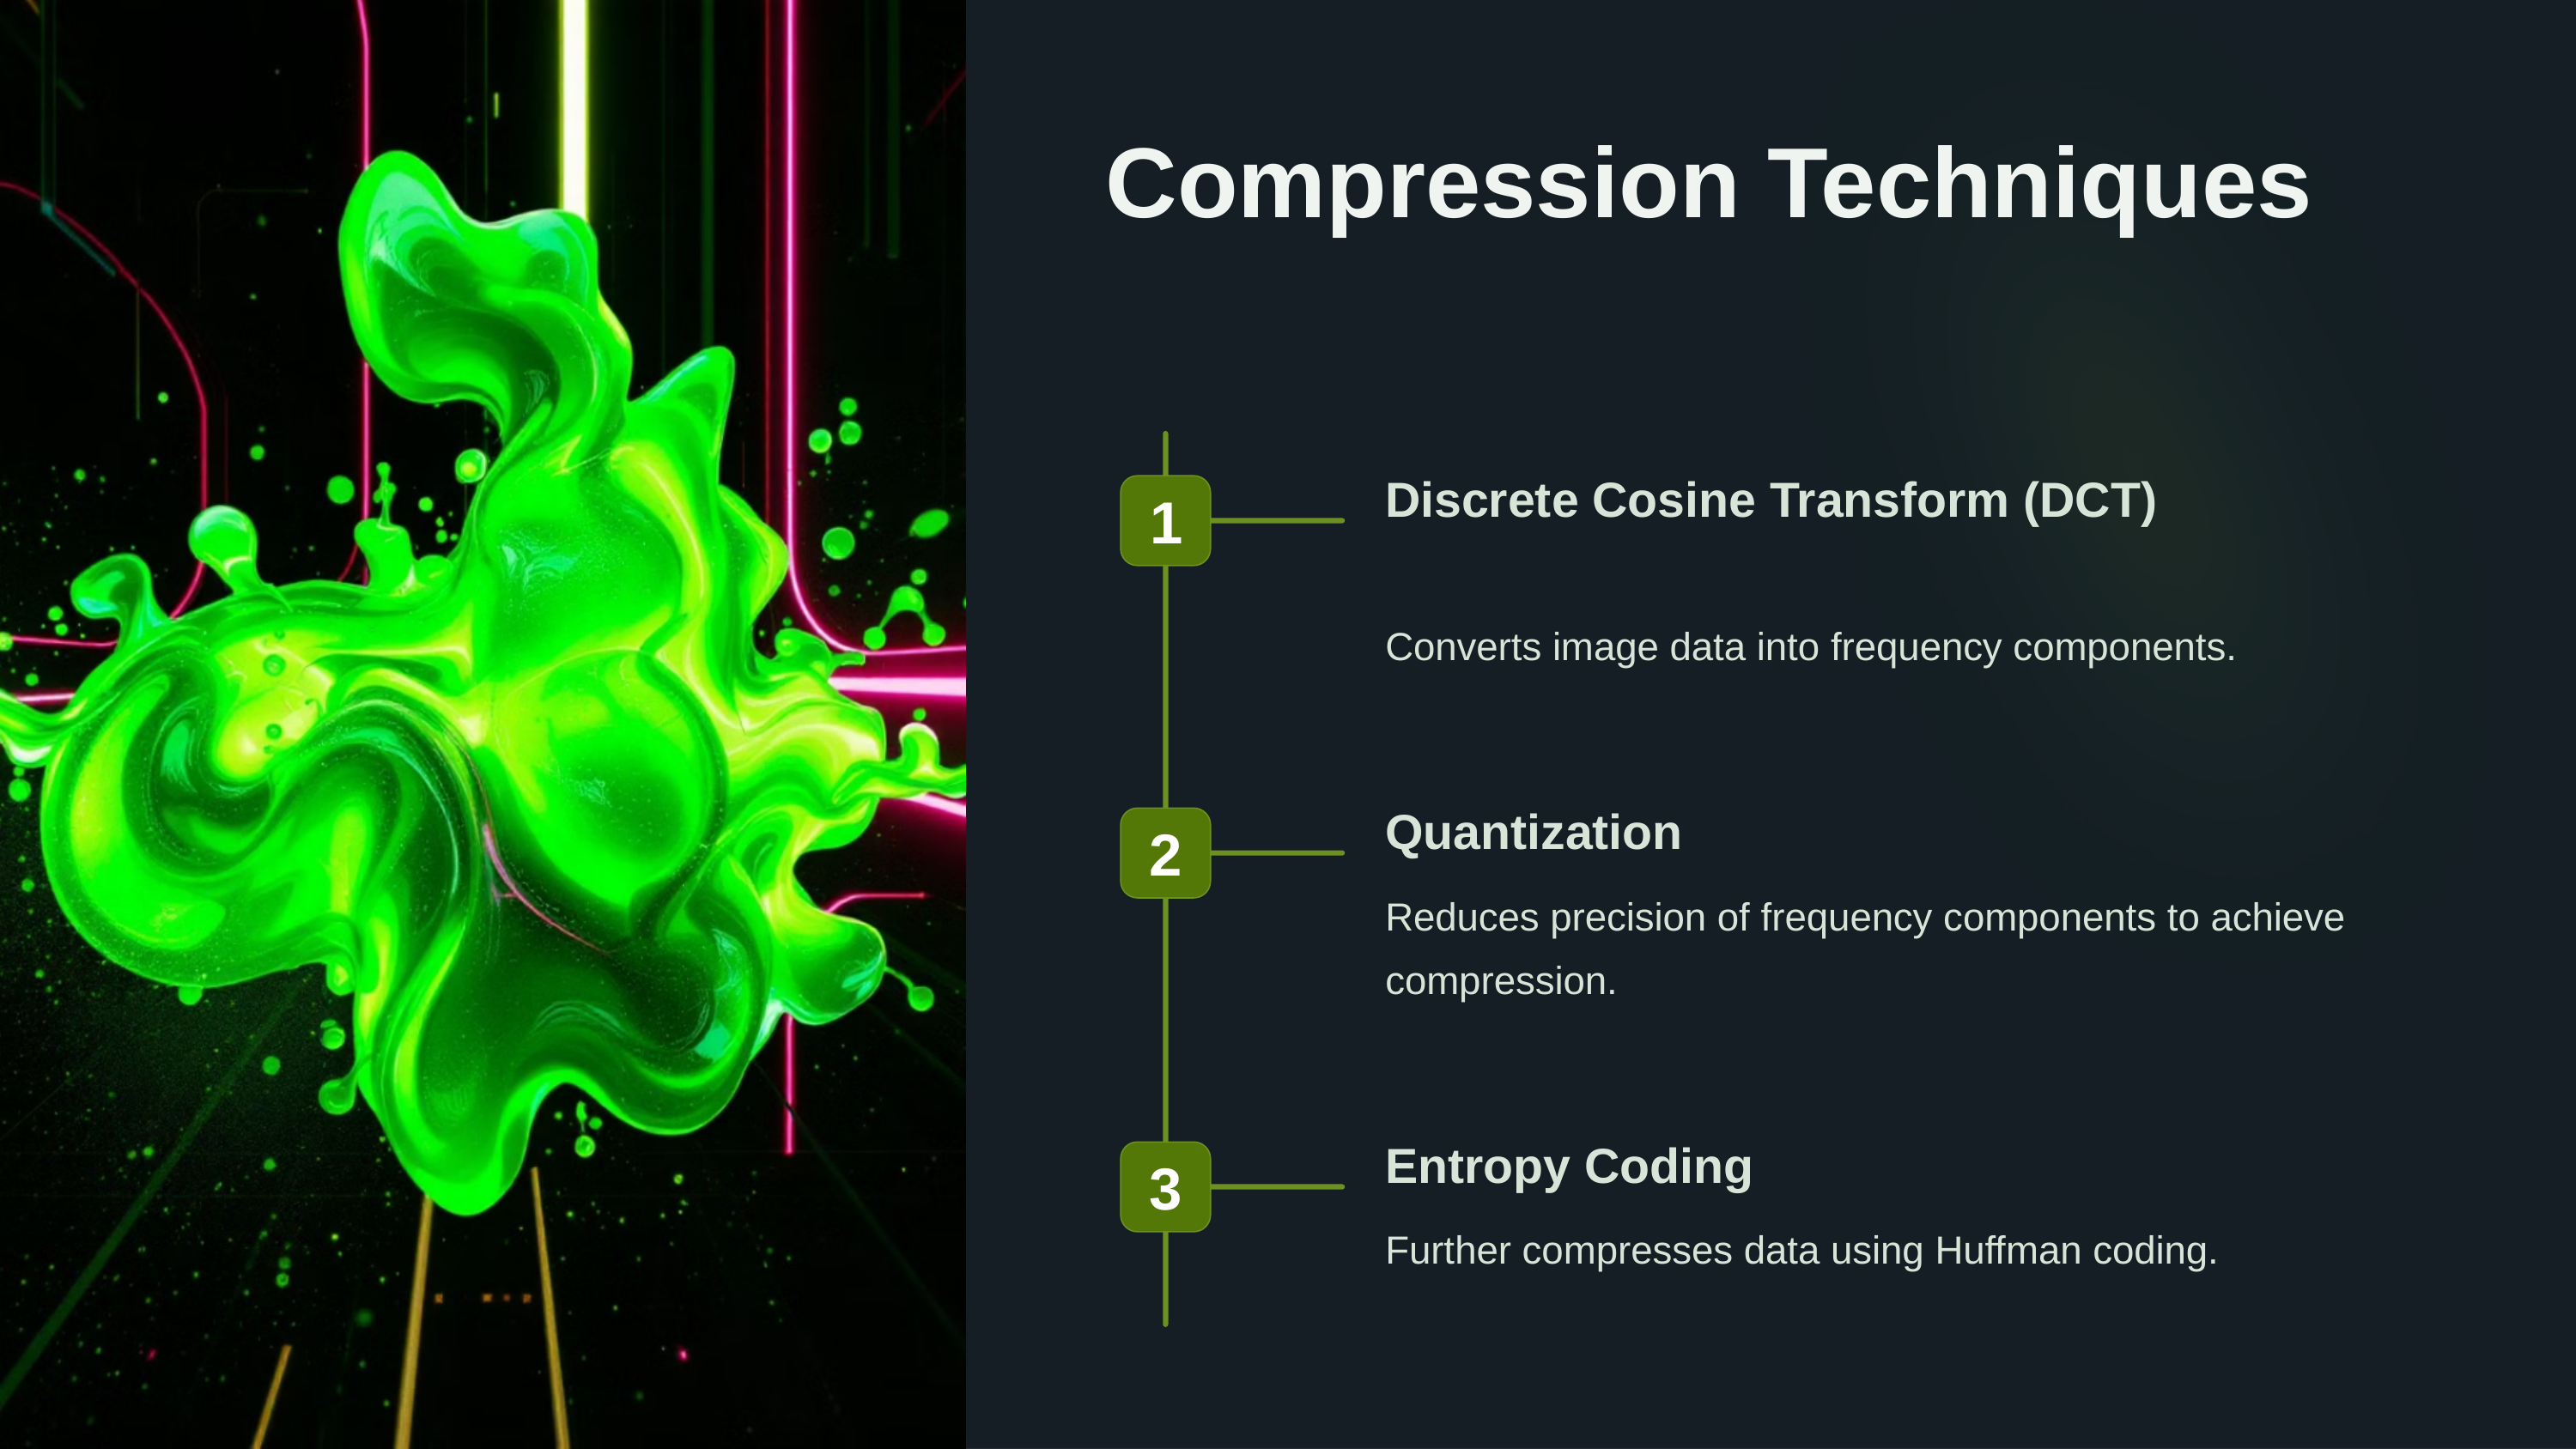

Compression Techniques

Discrete Cosine Transform (DCT)

1

Converts image data into frequency components.
Quantization

2

Reduces precision of frequency components to achieve compression.
Entropy Coding

3

Further compresses data using Huffman coding.